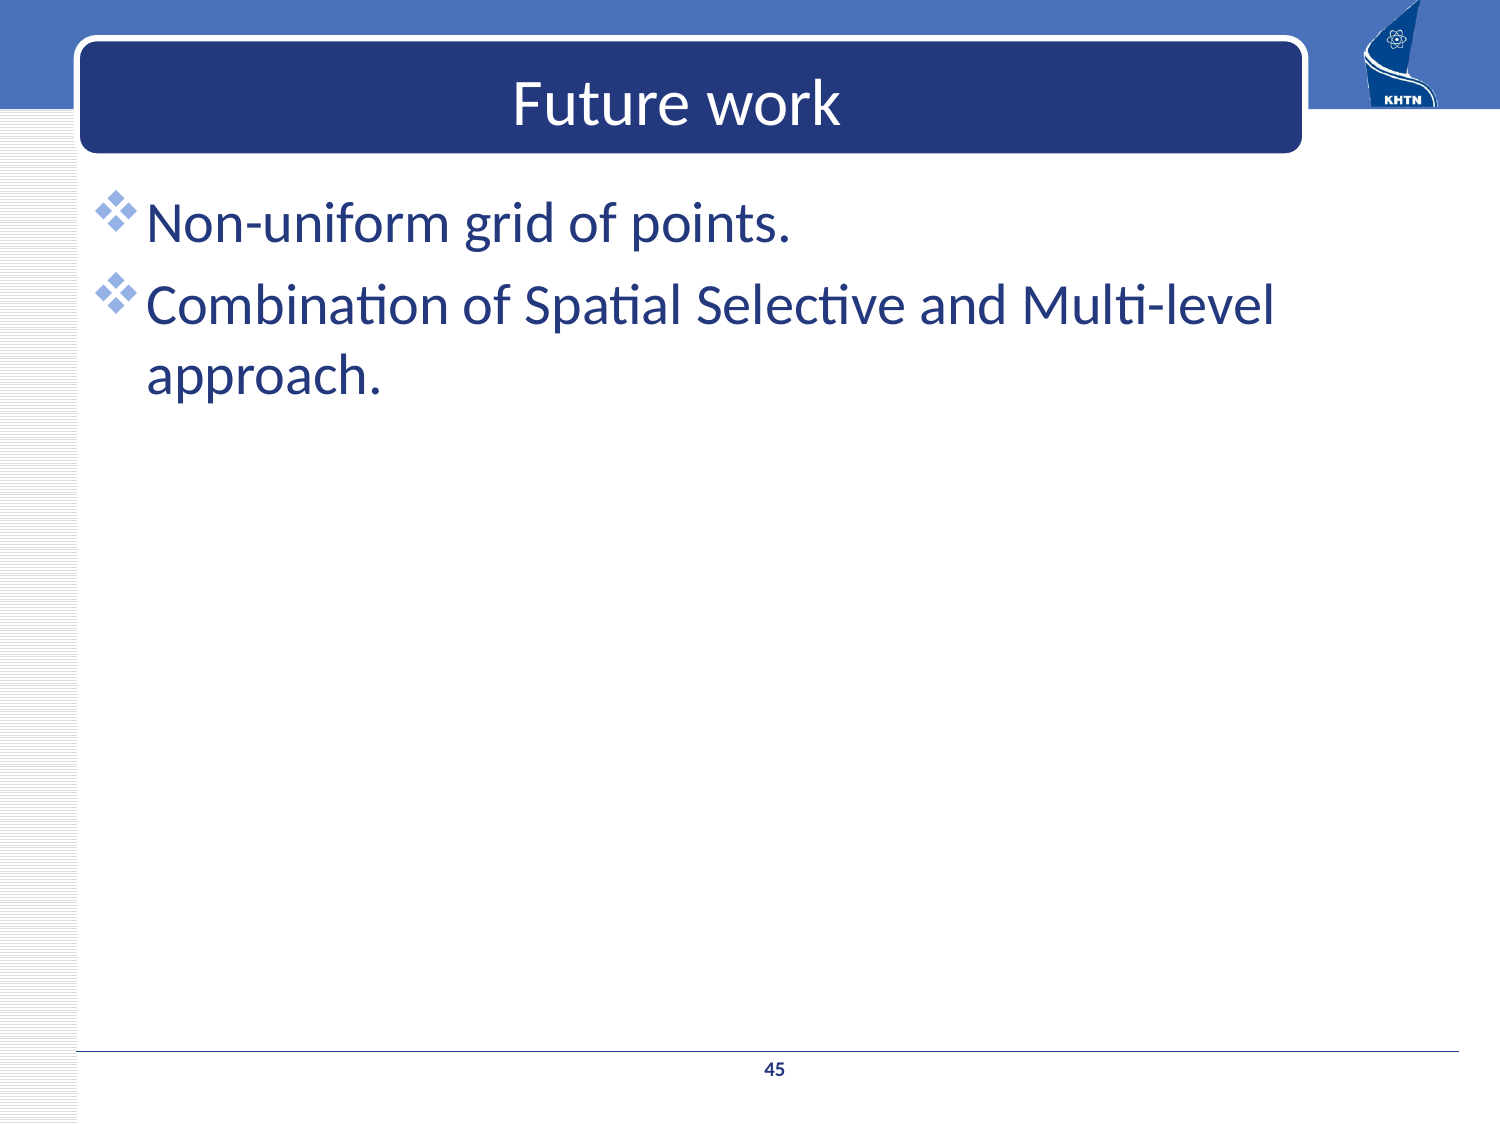

# Future work
Non-uniform grid of points.
Combination of Spatial Selective and Multi-level approach.
45